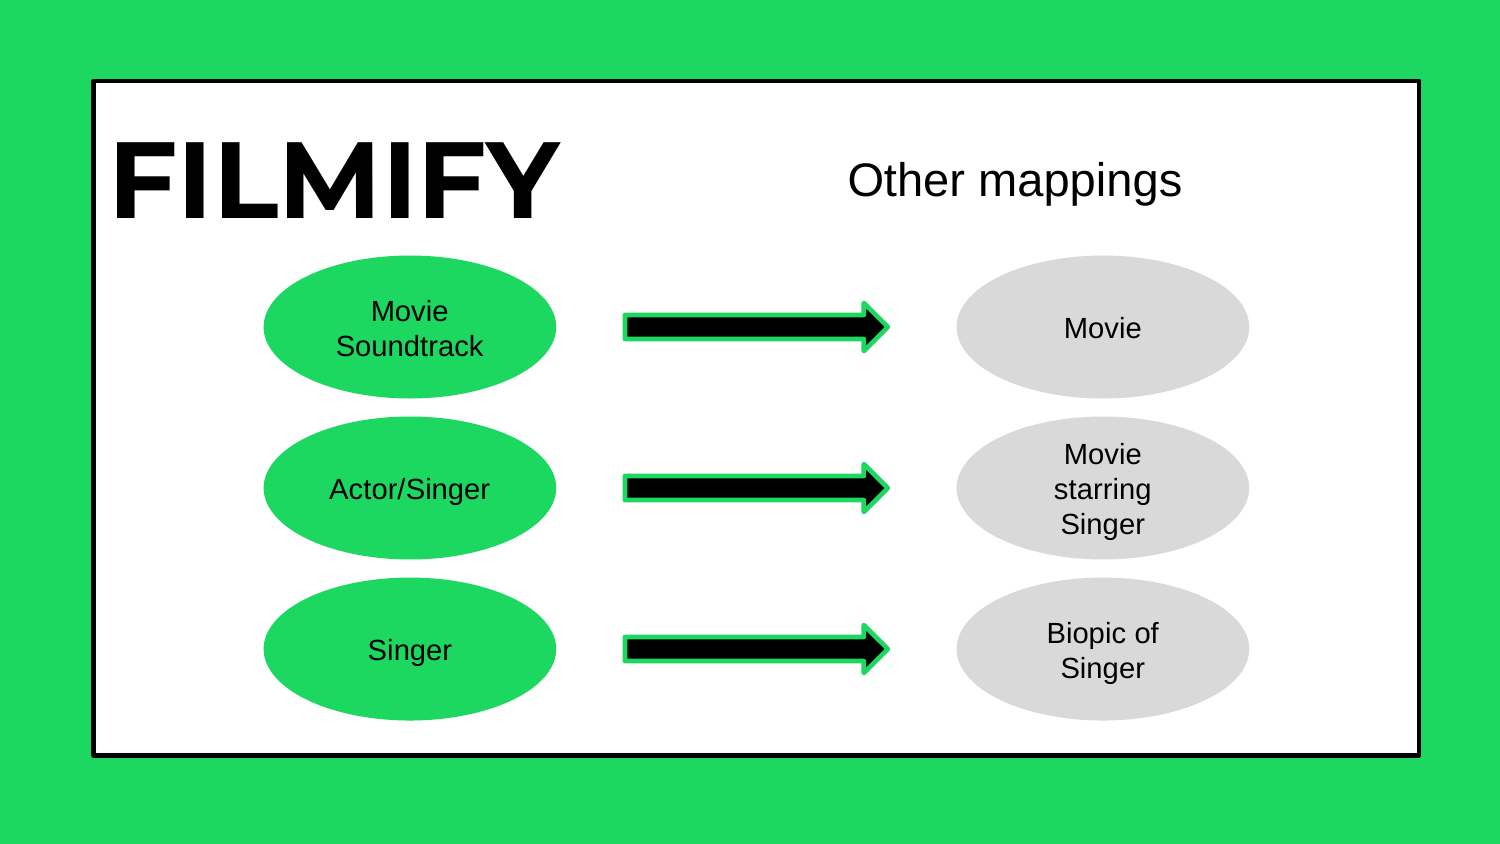

# FILMIFY
Other mappings
Movie Soundtrack
Movie

Actor/Singer
Movie starring Singer

Singer
Biopic of Singer